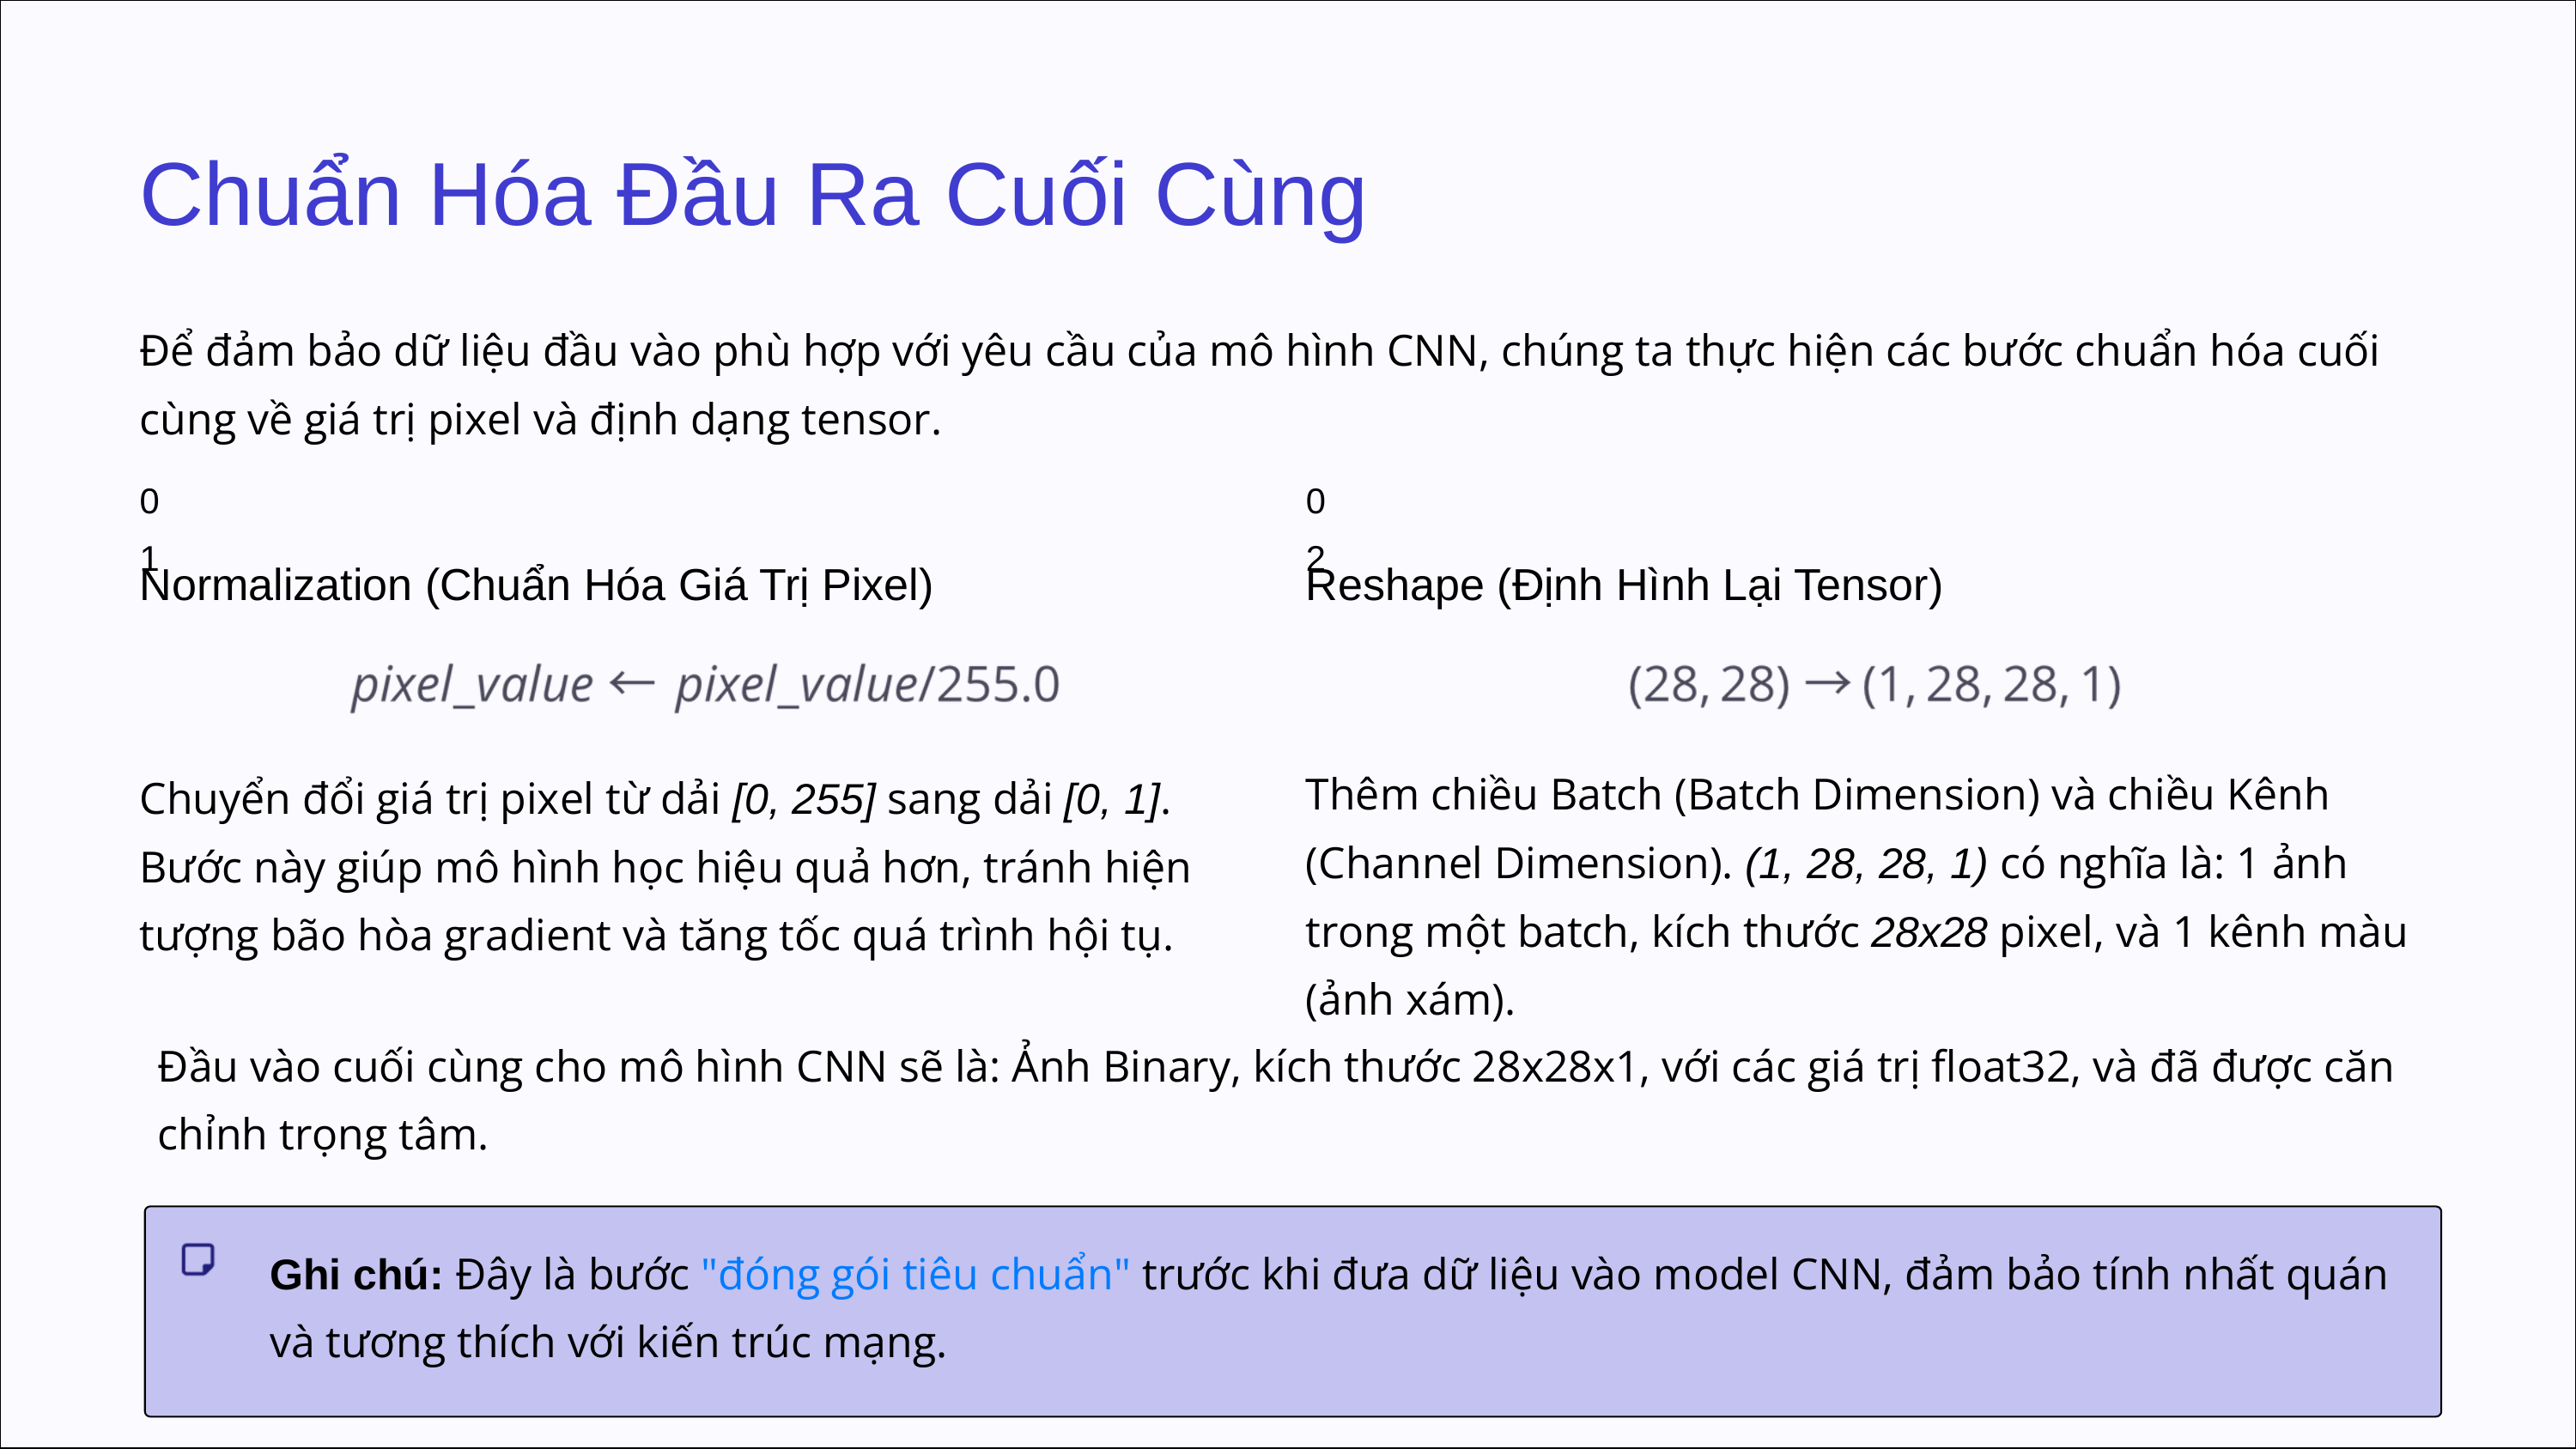

Chuẩn Hóa Đầu Ra Cuối Cùng
Để đảm bảo dữ liệu đầu vào phù hợp với yêu cầu của mô hình CNN, chúng ta thực hiện các bước chuẩn hóa cuối cùng về giá trị pixel và định dạng tensor.
01
02

Normalization (Chuẩn Hóa Giá Trị Pixel)
Reshape (Định Hình Lại Tensor)

Thêm chiều Batch (Batch Dimension) và chiều Kênh (Channel Dimension). (1, 28, 28, 1) có nghĩa là: 1 ảnh trong một batch, kích thước 28x28 pixel, và 1 kênh màu (ảnh xám).
Chuyển đổi giá trị pixel từ dải [0, 255] sang dải [0, 1]. Bước này giúp mô hình học hiệu quả hơn, tránh hiện tượng bão hòa gradient và tăng tốc quá trình hội tụ.
Đầu vào cuối cùng cho mô hình CNN sẽ là: Ảnh Binary, kích thước 28x28x1, với các giá trị float32, và đã được căn chỉnh trọng tâm.

Ghi chú: Đây là bước "đóng gói tiêu chuẩn" trước khi đưa dữ liệu vào model CNN, đảm bảo tính nhất quán và tương thích với kiến trúc mạng.